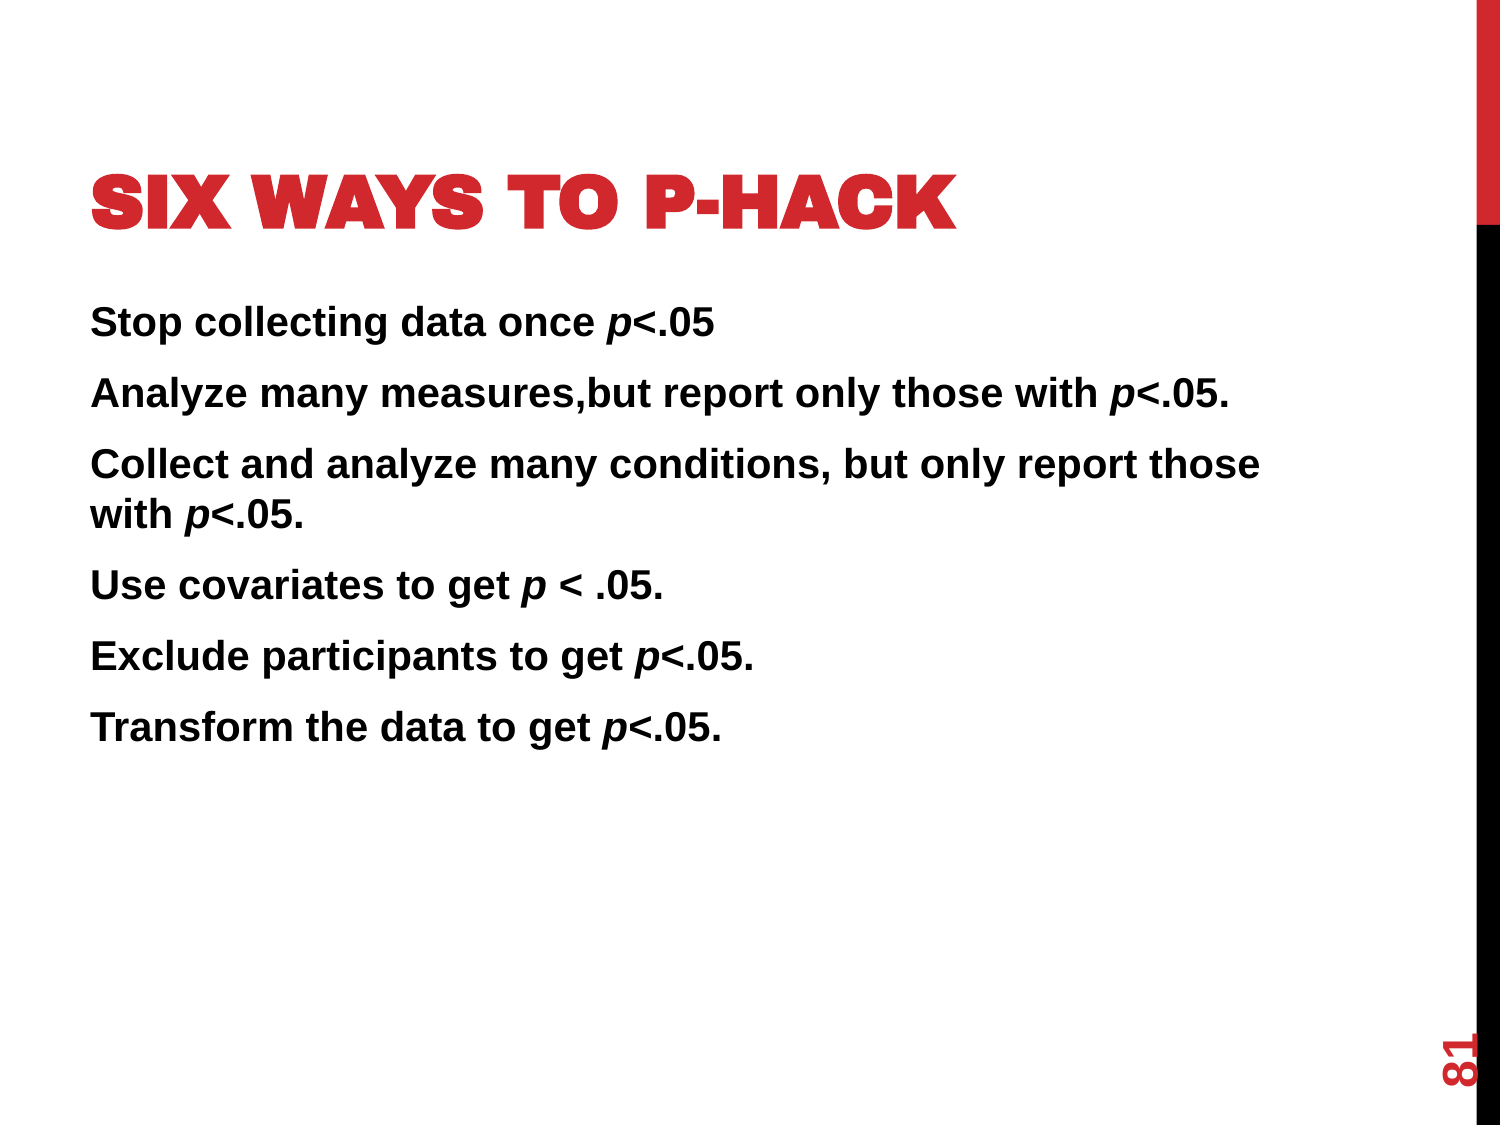

# Six Ways to p-Hack
Stop collecting data once p<.05
Analyze many measures,but report only those with p<.05.
Collect and analyze many conditions, but only report those with p<.05.
Use covariates to get p < .05.
Exclude participants to get p<.05.
Transform the data to get p<.05.
81